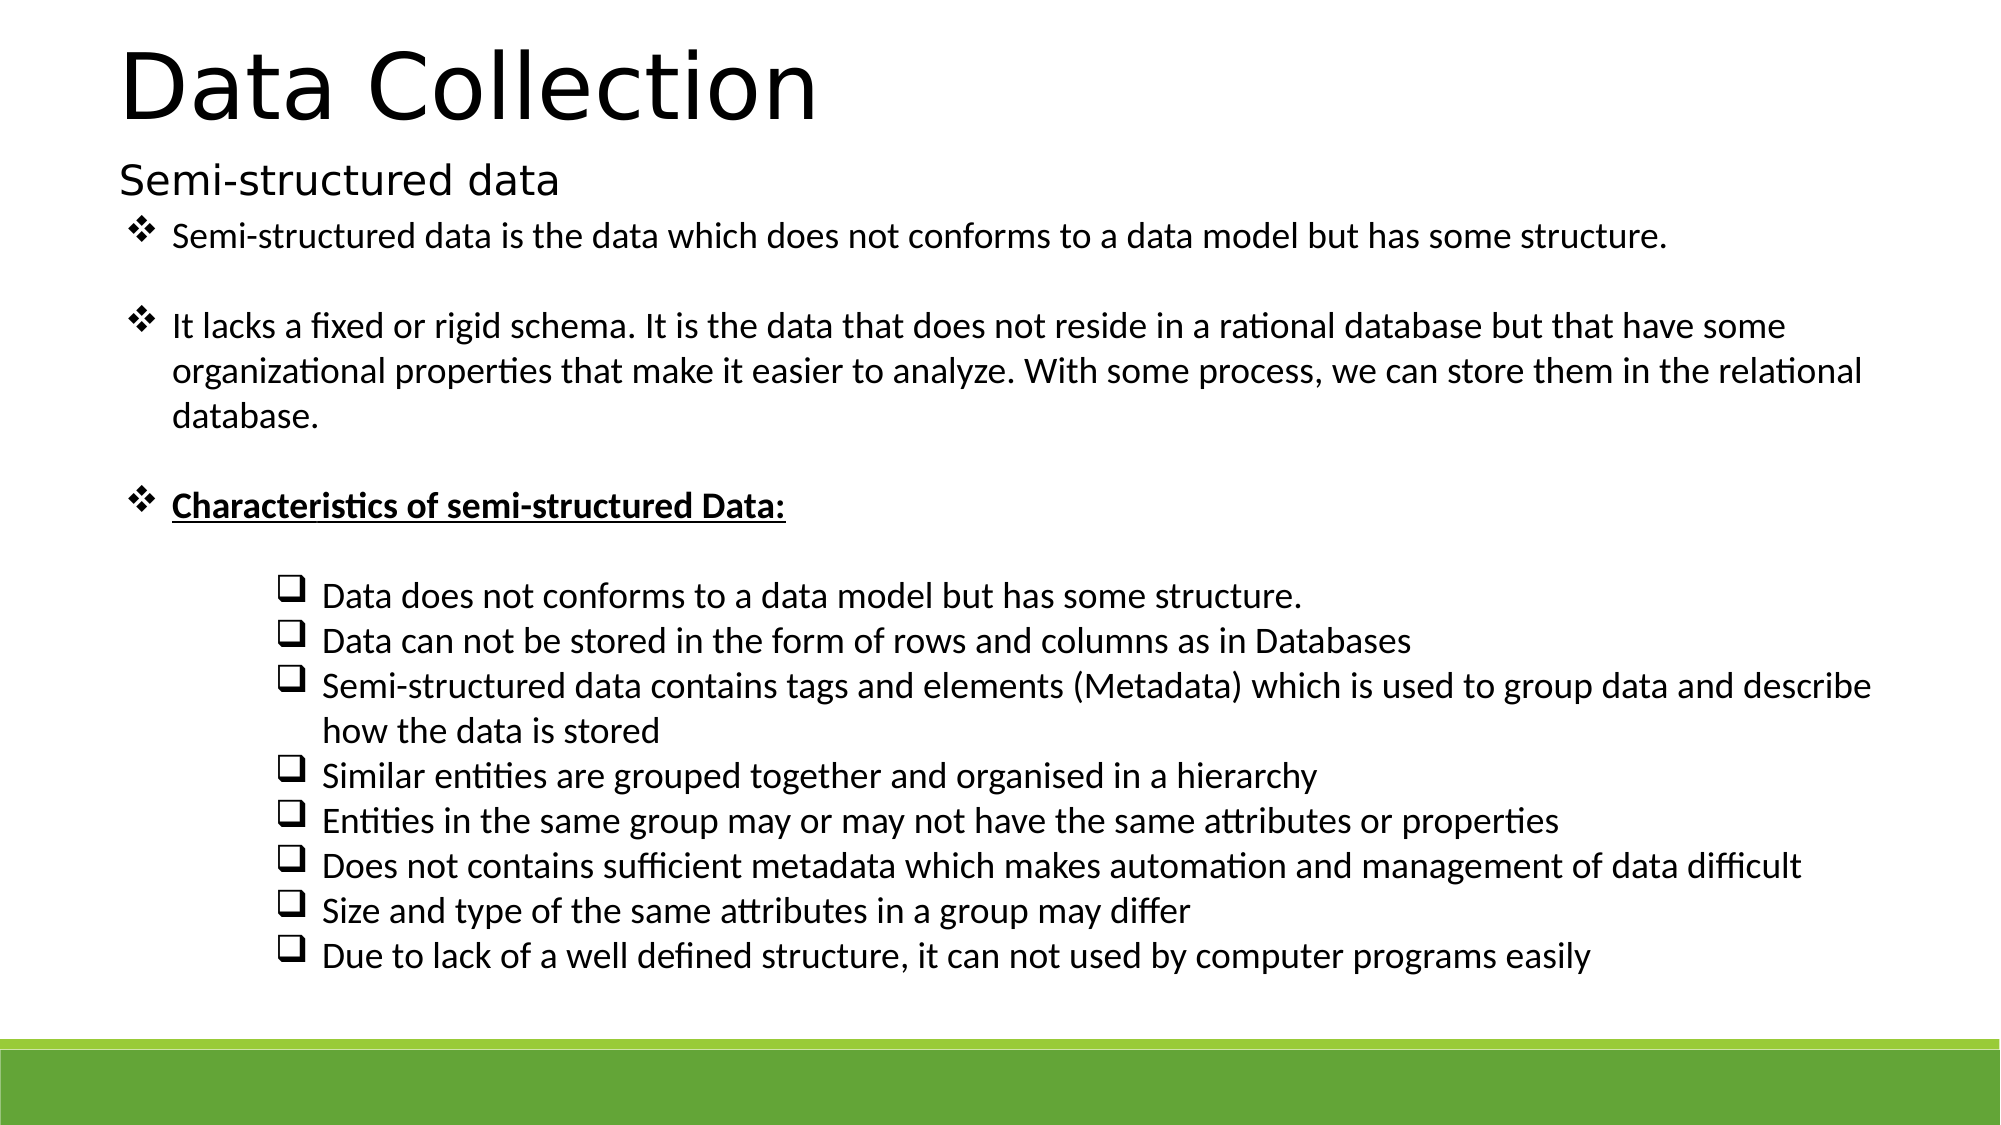

Data Collection

Semi-structured data
Semi-structured data is the data which does not conforms to a data model but has some structure.

It lacks a fixed or rigid schema. It is the data that does not reside in a rational database but that have some organizational properties that make it easier to analyze. With some process, we can store them in the relational database.

Characteristics of semi-structured Data:

Data does not conforms to a data model but has some structure.
Data can not be stored in the form of rows and columns as in Databases
Semi-structured data contains tags and elements (Metadata) which is used to group data and describe how the data is stored
Similar entities are grouped together and organised in a hierarchy
Entities in the same group may or may not have the same attributes or properties
Does not contains sufficient metadata which makes automation and management of data difficult
Size and type of the same attributes in a group may differ
Due to lack of a well defined structure, it can not used by computer programs easily